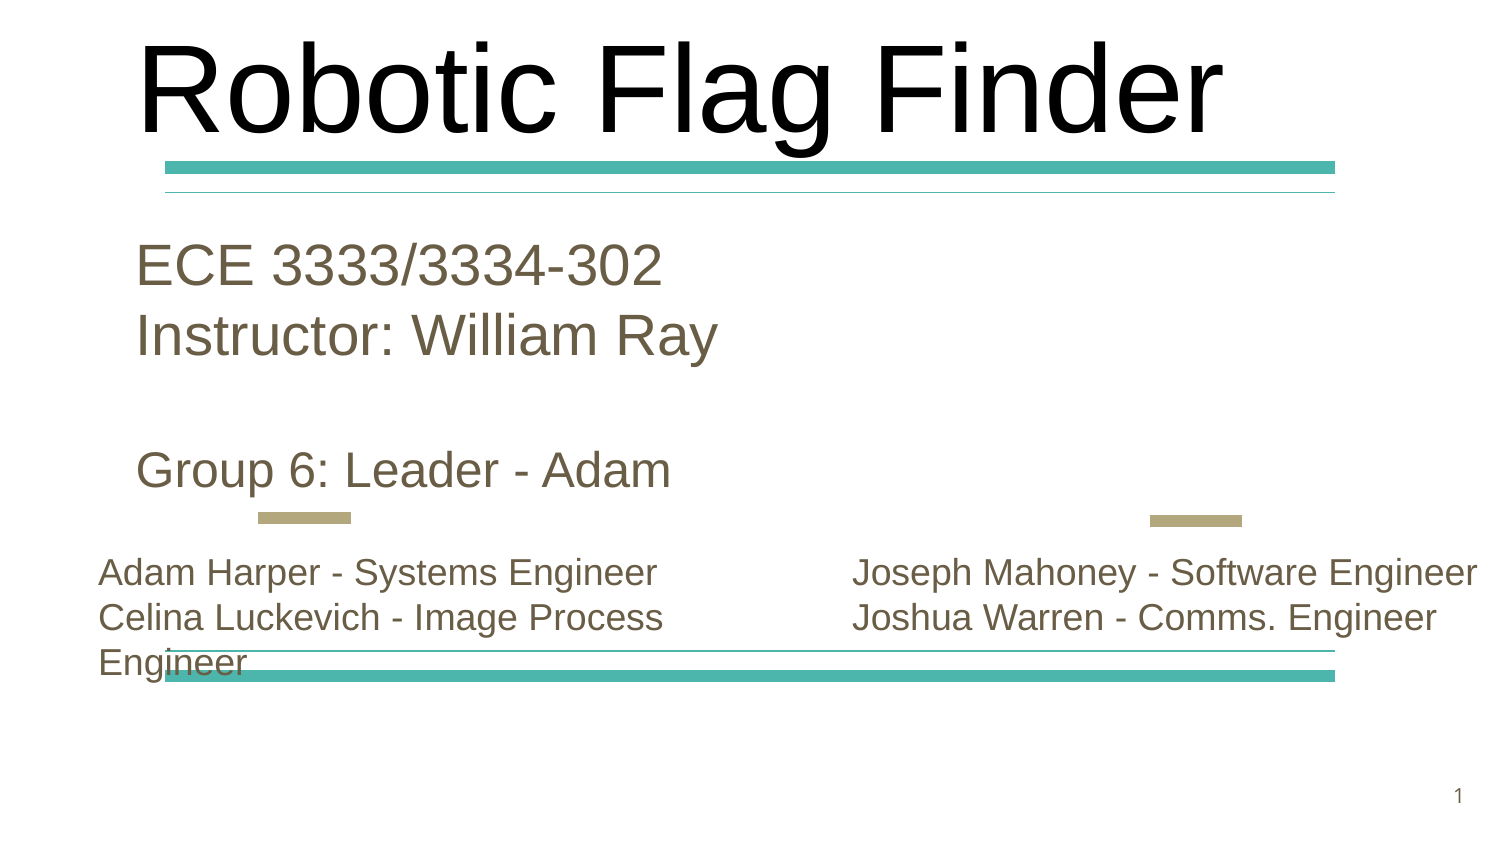

Robotic Flag Finder

ECE 3333/3334-302
Instructor: William Ray

Group 6: Leader - Adam

Adam Harper - Systems Engineer
Celina Luckevich - Image Process Engineer
Joseph Mahoney - Software Engineer
Joshua Warren - Comms. Engineer
1